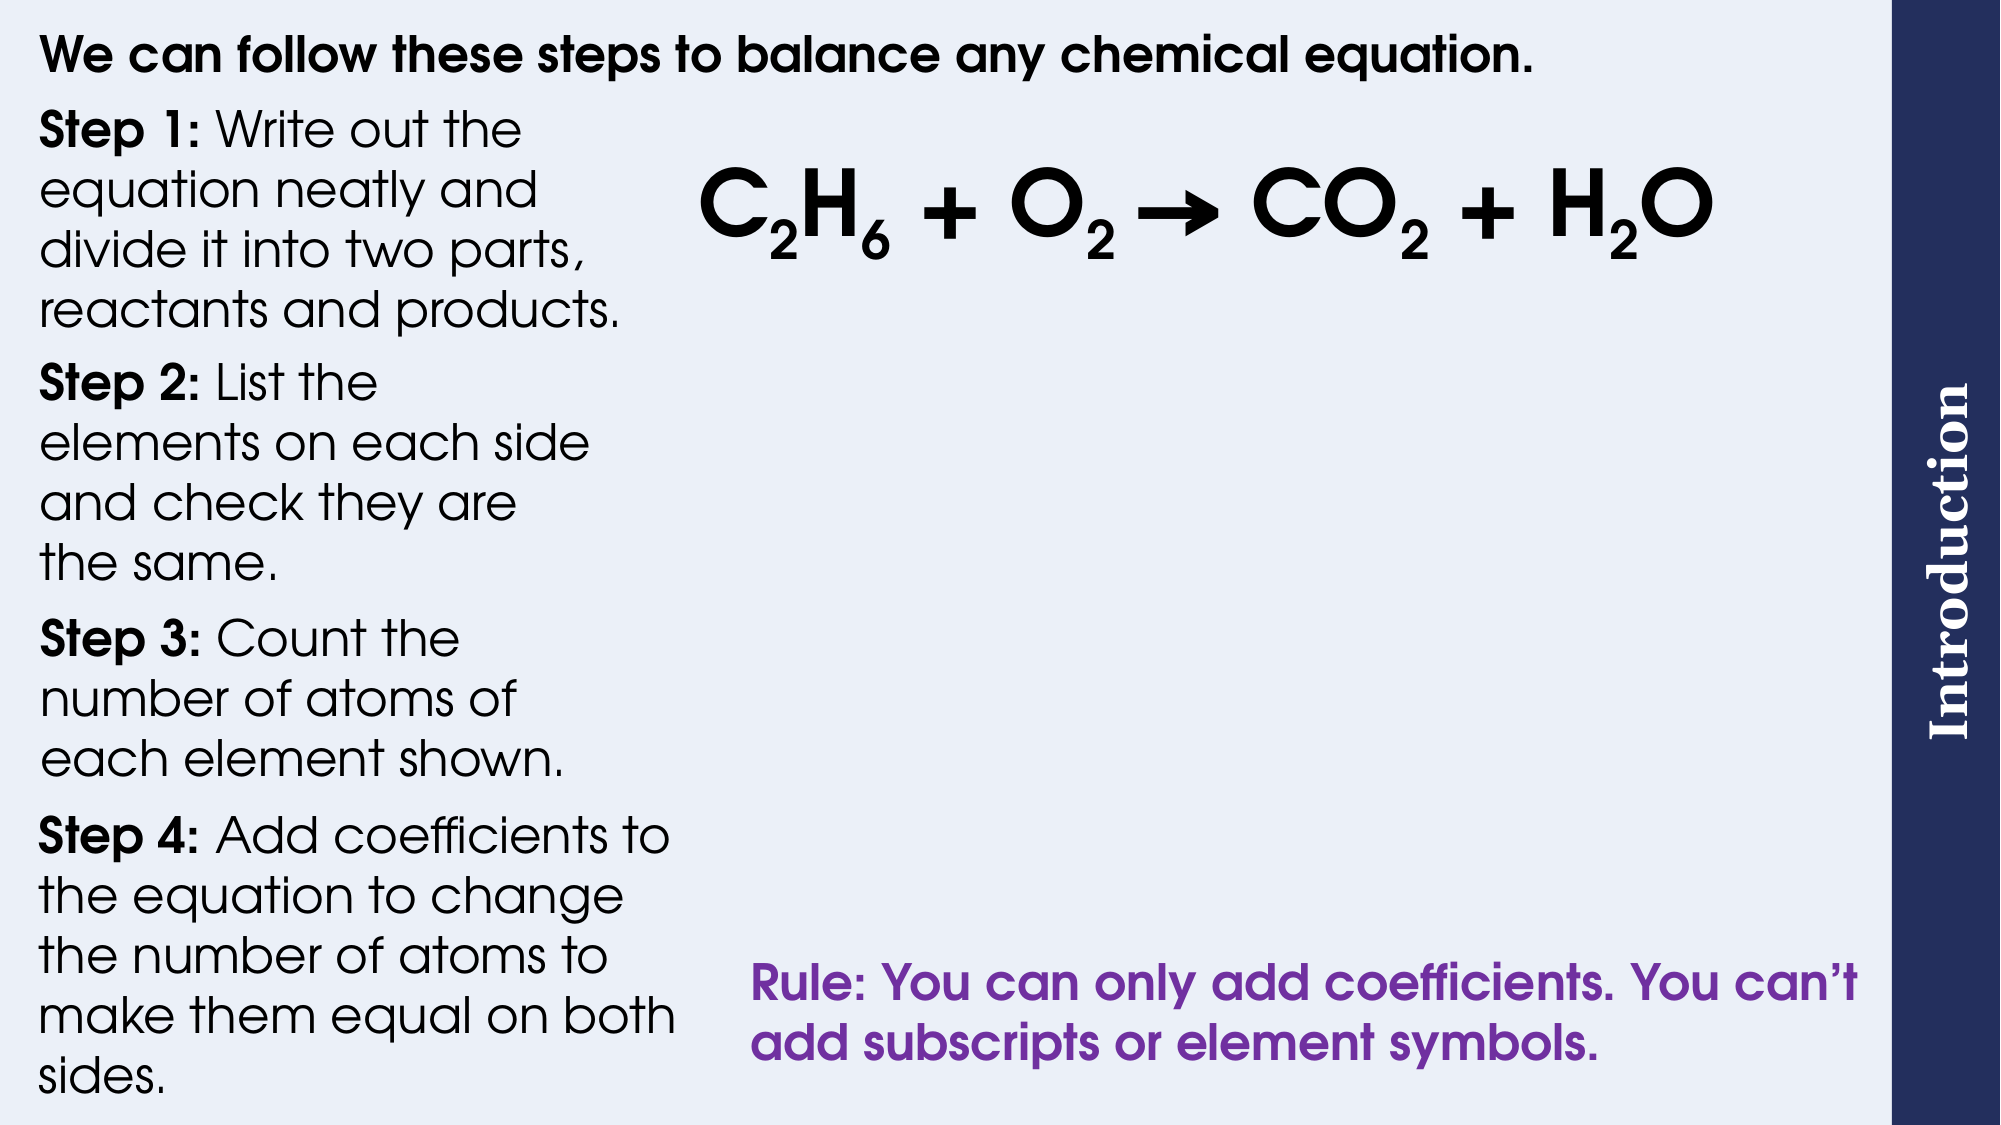

We can follow these steps to balance any chemical equation.
Step 1: Write out the equation neatly and divide it into two parts, reactants and products.
C2H6 + O2 → CO2 + H2O
Step 2: List the elements on each side and check they are the same.
Step 3: Count the number of atoms of each element shown.
Step 4: Add coefficients to the equation to change the number of atoms to make them equal on both sides.
Rule: You can only add coefficients. You can’t add subscripts or element symbols.